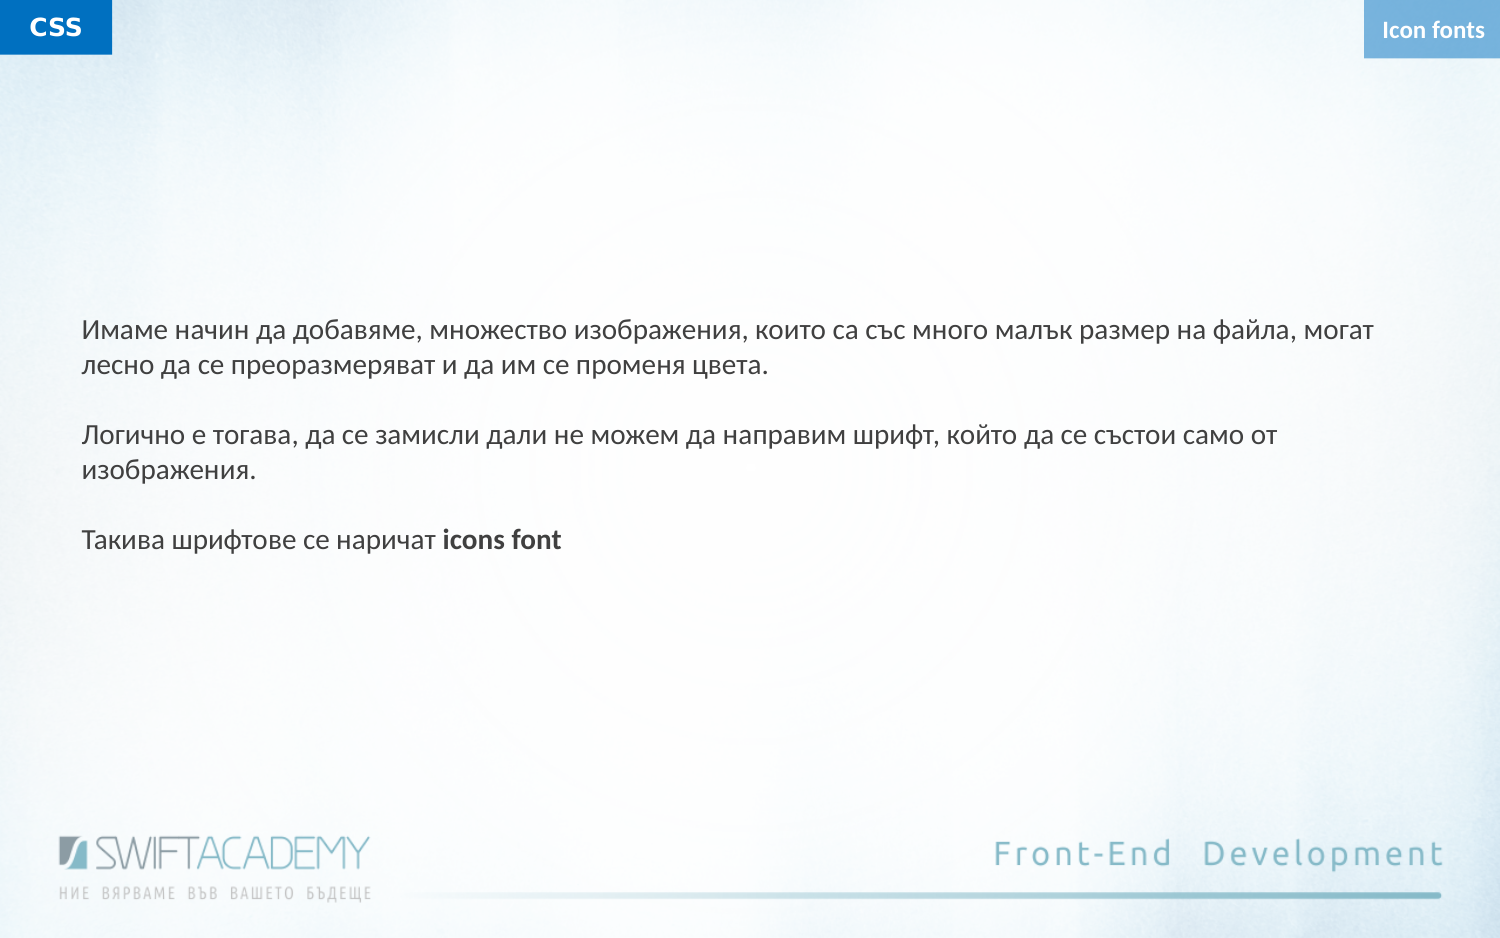

CSS
Icon fonts
Имаме начин да добавяме, множество изображения, които са със много малък размер на файла, могат лесно да се преоразмеряват и да им се променя цвета.

Логично е тогава, да се замисли дали не можем да направим шрифт, който да се състои само от изображения.

Такива шрифтове се наричат icons font